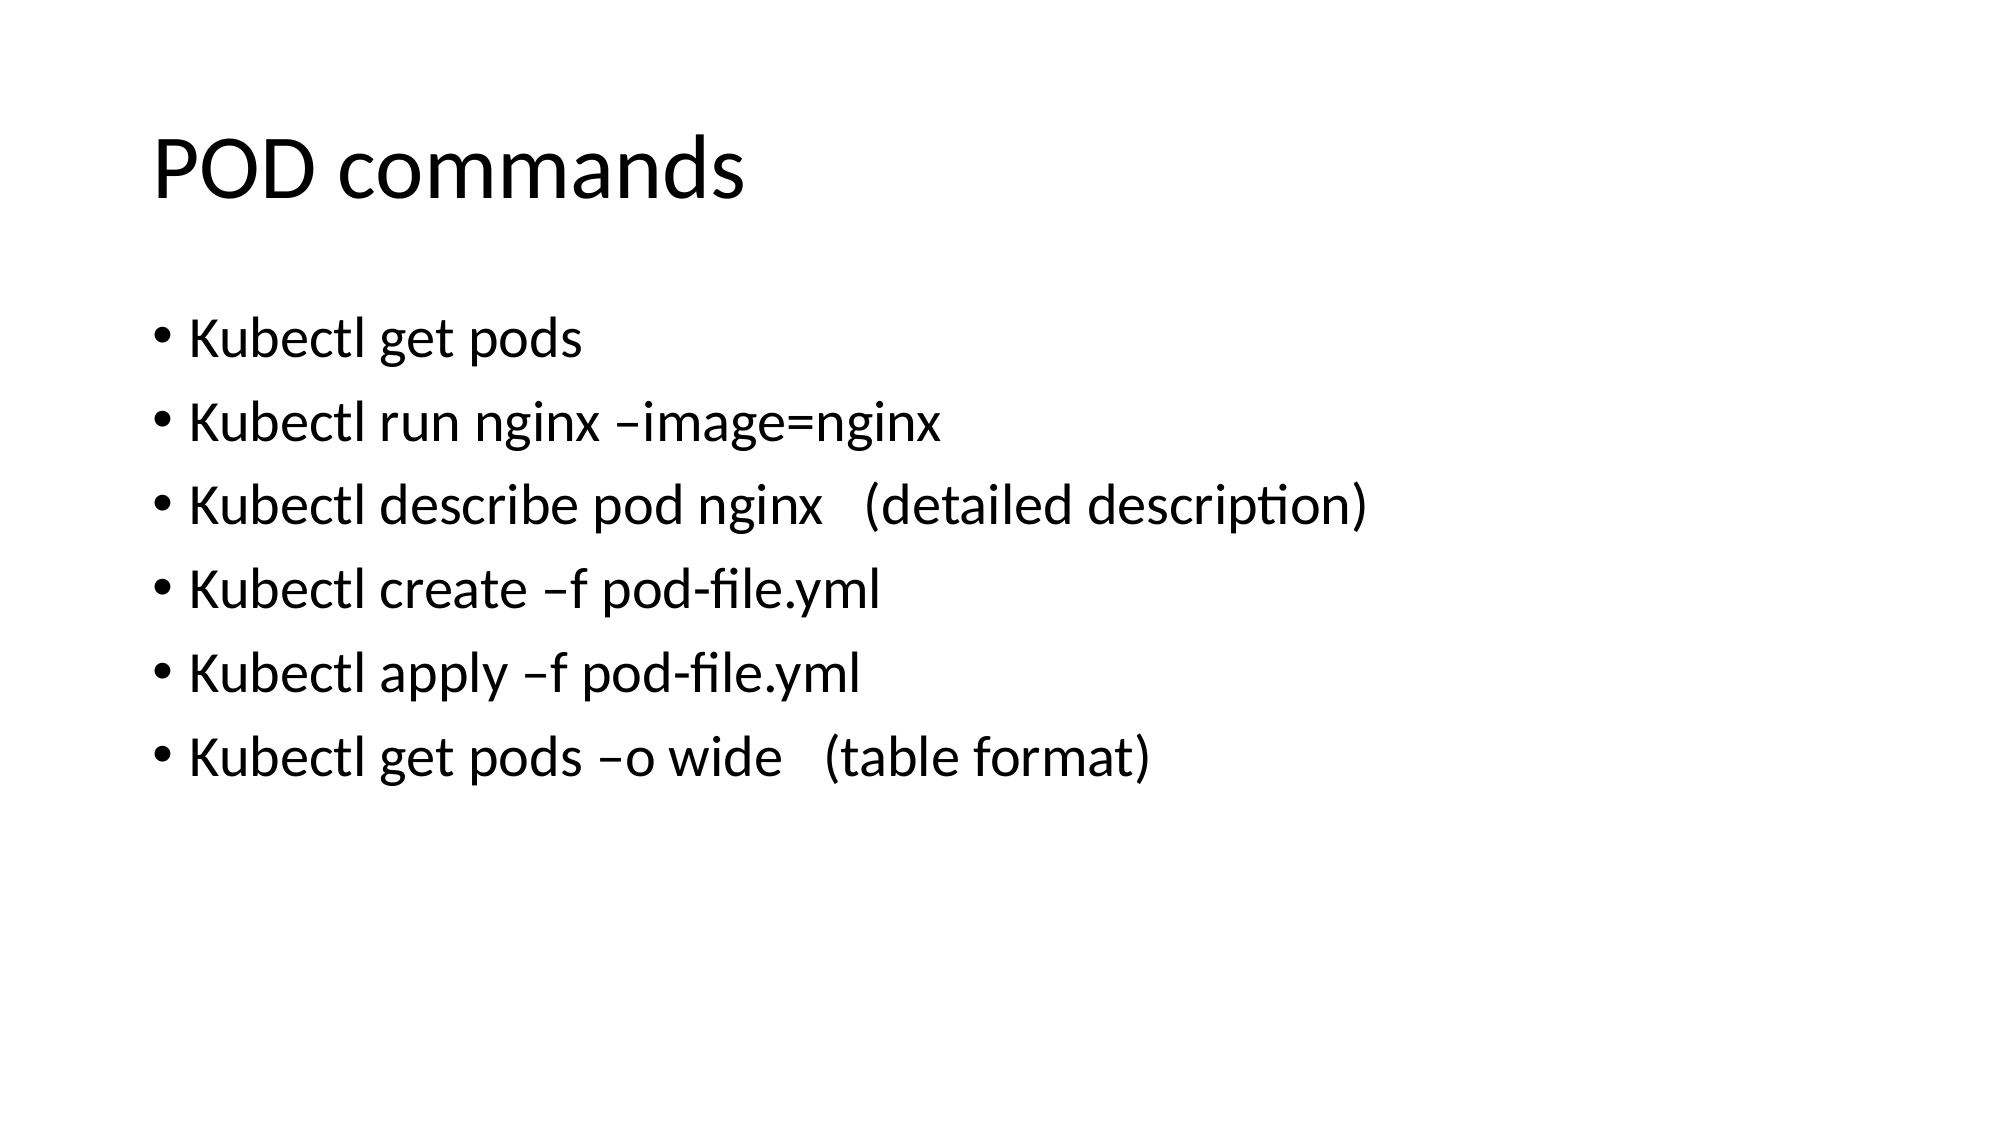

# POD commands
Kubectl get pods
Kubectl run nginx –image=nginx
Kubectl describe pod nginx   (detailed description)
Kubectl create –f pod-file.yml
Kubectl apply –f pod-file.yml
Kubectl get pods –o wide   (table format)